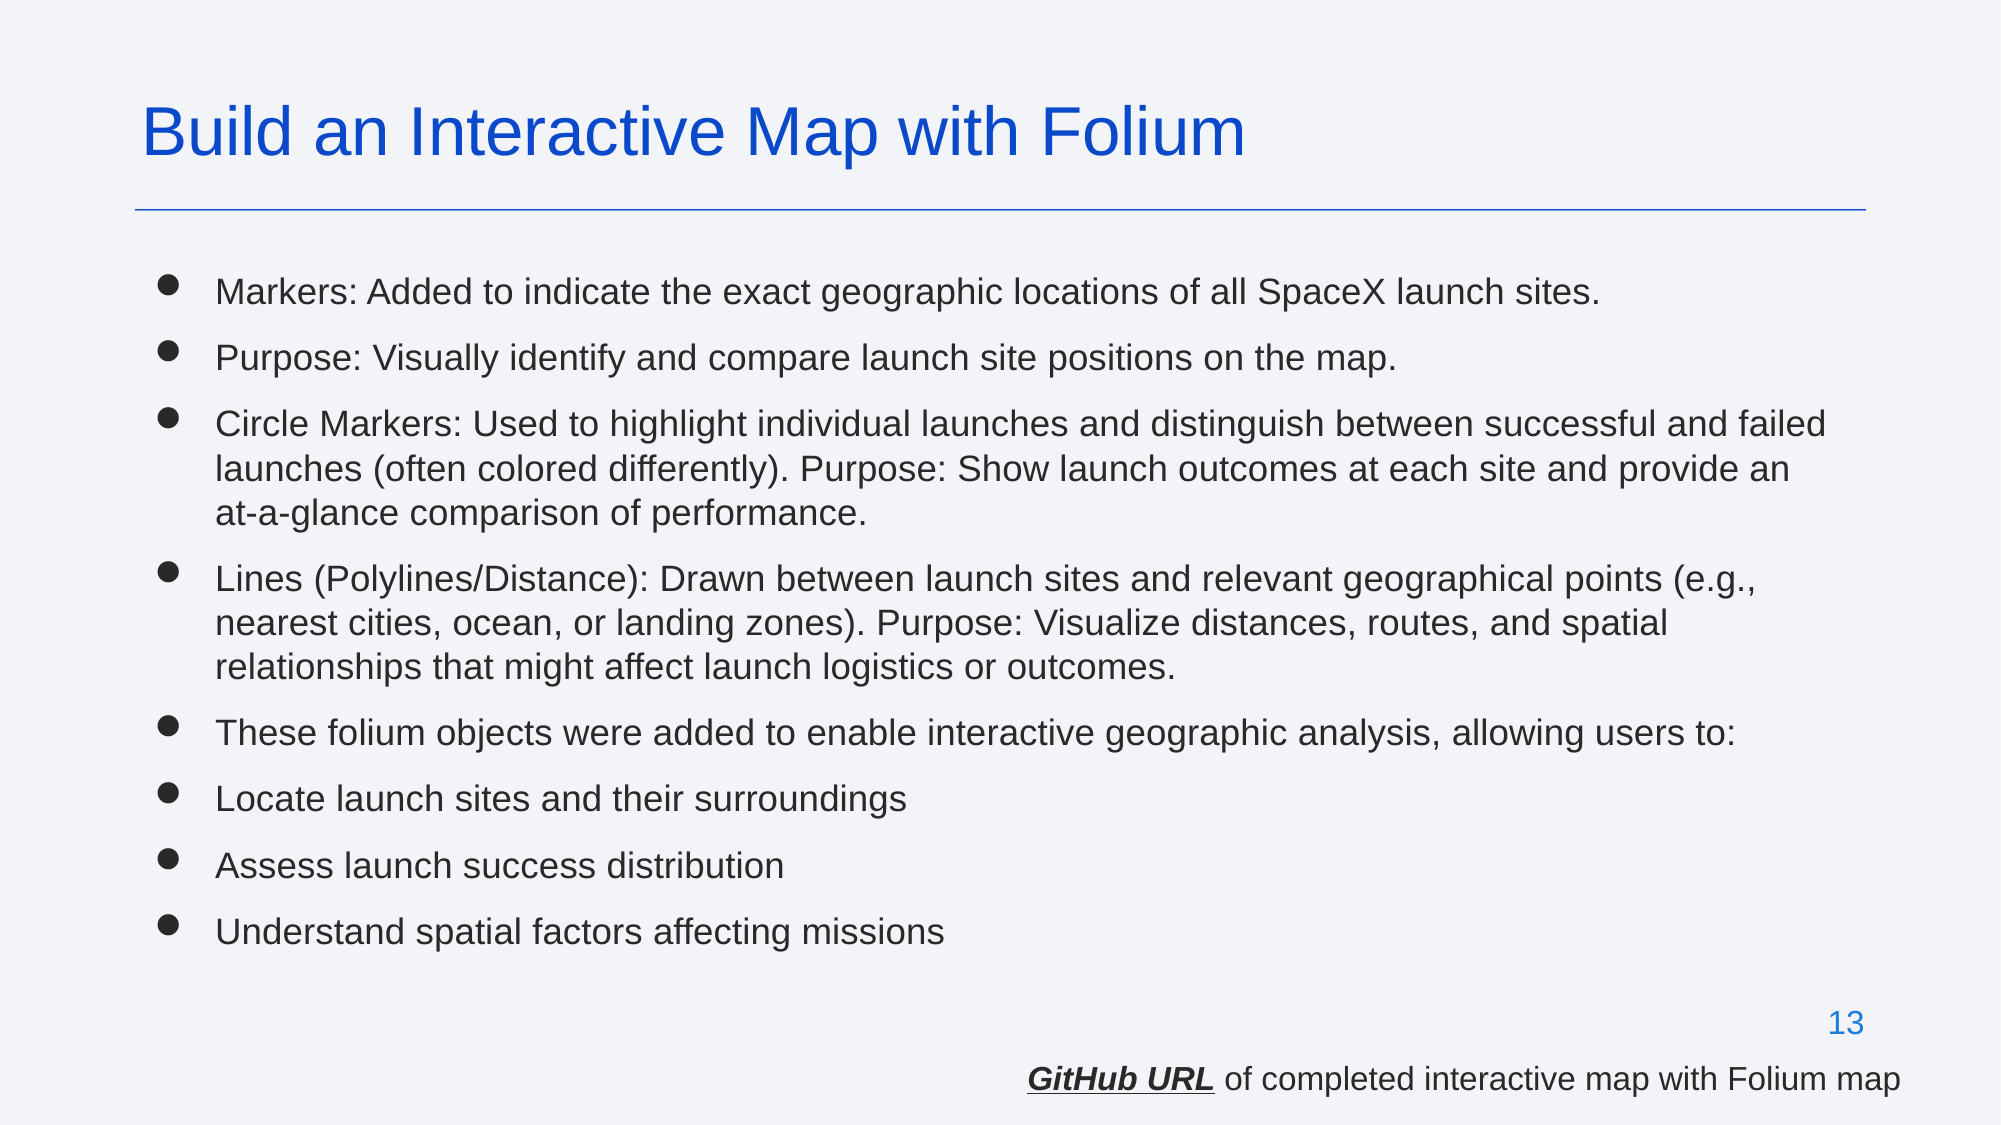

Build an Interactive Map with Folium
# Markers: Added to indicate the exact geographic locations of all SpaceX launch sites.
Purpose: Visually identify and compare launch site positions on the map.
Circle Markers: Used to highlight individual launches and distinguish between successful and failed launches (often colored differently). Purpose: Show launch outcomes at each site and provide an at-a-glance comparison of performance.
Lines (Polylines/Distance): Drawn between launch sites and relevant geographical points (e.g., nearest cities, ocean, or landing zones). Purpose: Visualize distances, routes, and spatial relationships that might affect launch logistics or outcomes.
These folium objects were added to enable interactive geographic analysis, allowing users to:
Locate launch sites and their surroundings
Assess launch success distribution
Understand spatial factors affecting missions

13
GitHub URL of completed interactive map with Folium map